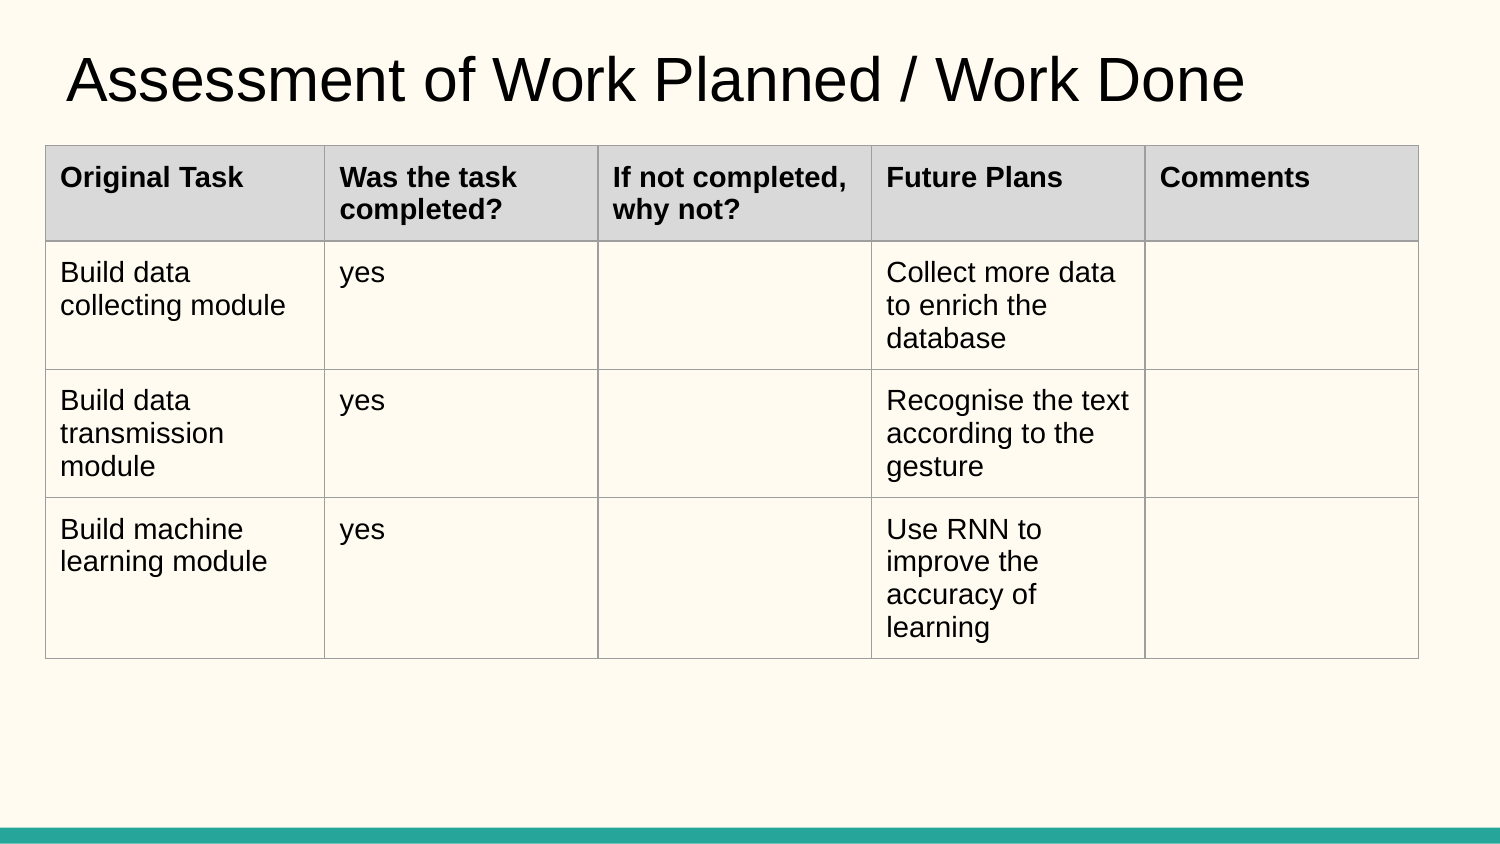

# Assessment of Work Planned / Work Done
| Original Task | Was the task completed? | If not completed, why not? | Future Plans | Comments |
| --- | --- | --- | --- | --- |
| Build data collecting module | yes |  | Collect more data to enrich the database |  |
| Build data transmission module | yes |  | Recognise the text according to the gesture |  |
| Build machine learning module | yes |  | Use RNN to improve the accuracy of learning |  |